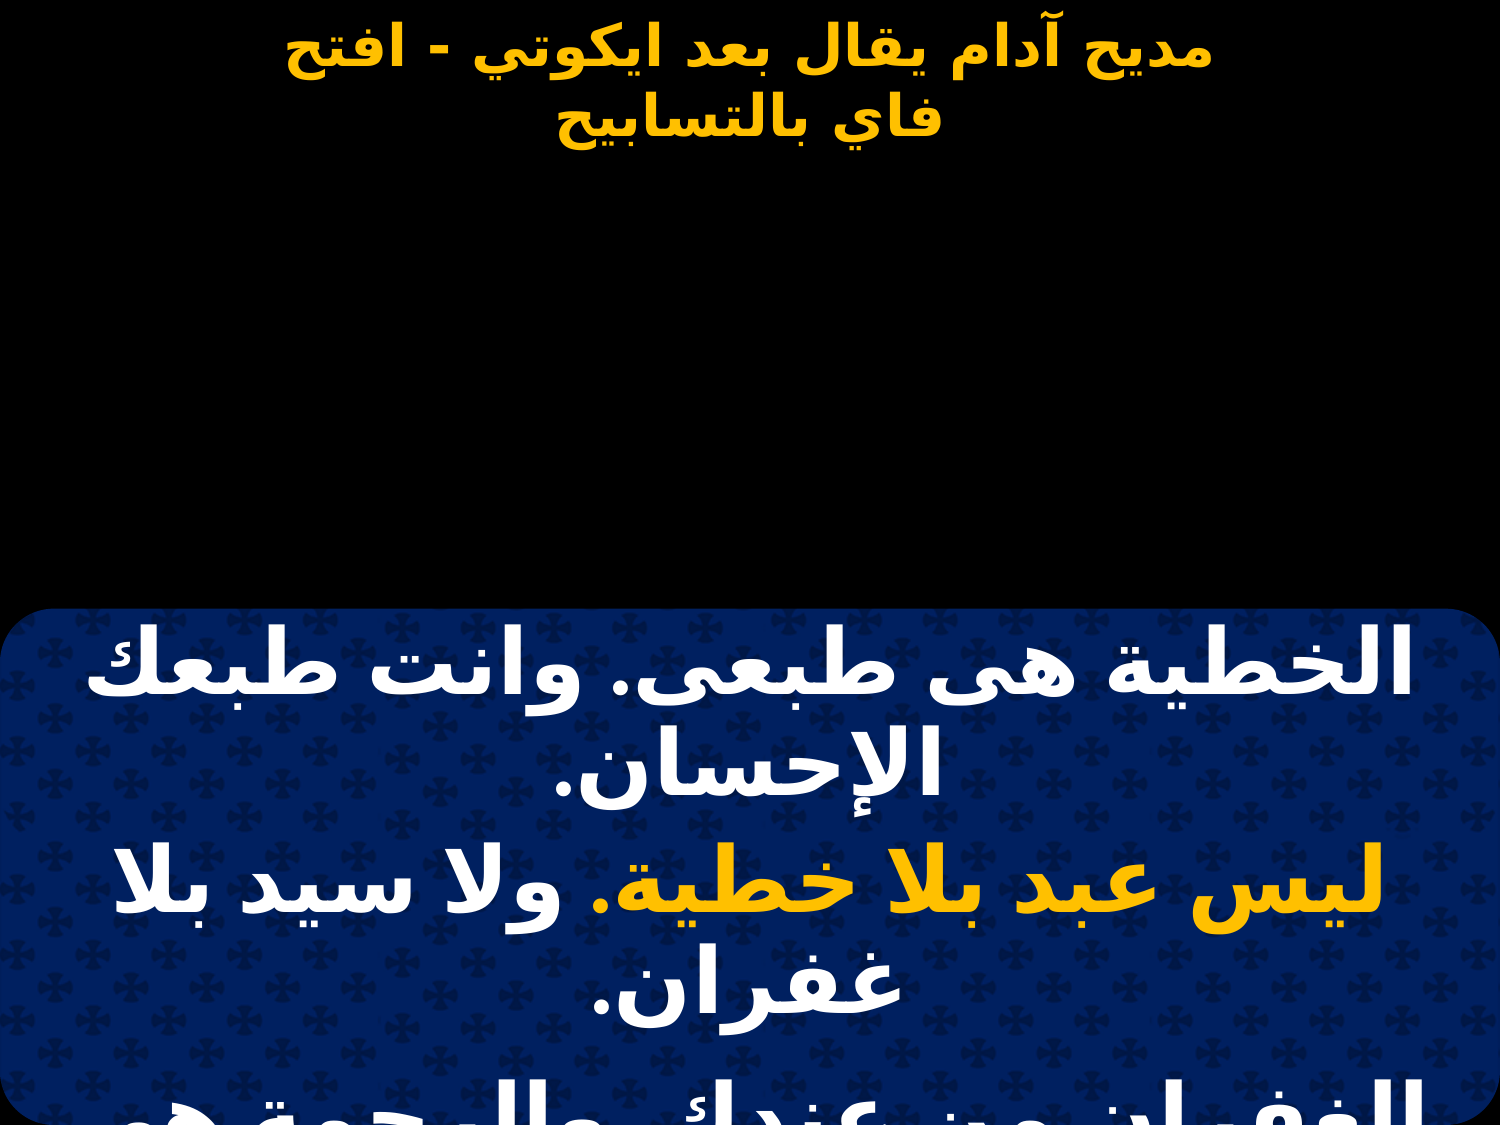

#
| الخطية هى طبعى. وانت طبعك الإحسان. |
| --- |
| ليس عبد بلا خطية. ولا سيد بلا غفران. |
|  |
| الغفران من عندك. والرحمة هى من قبلك. |
| ياربى يسوع المسيح. إهدينى إلى سبلك. |